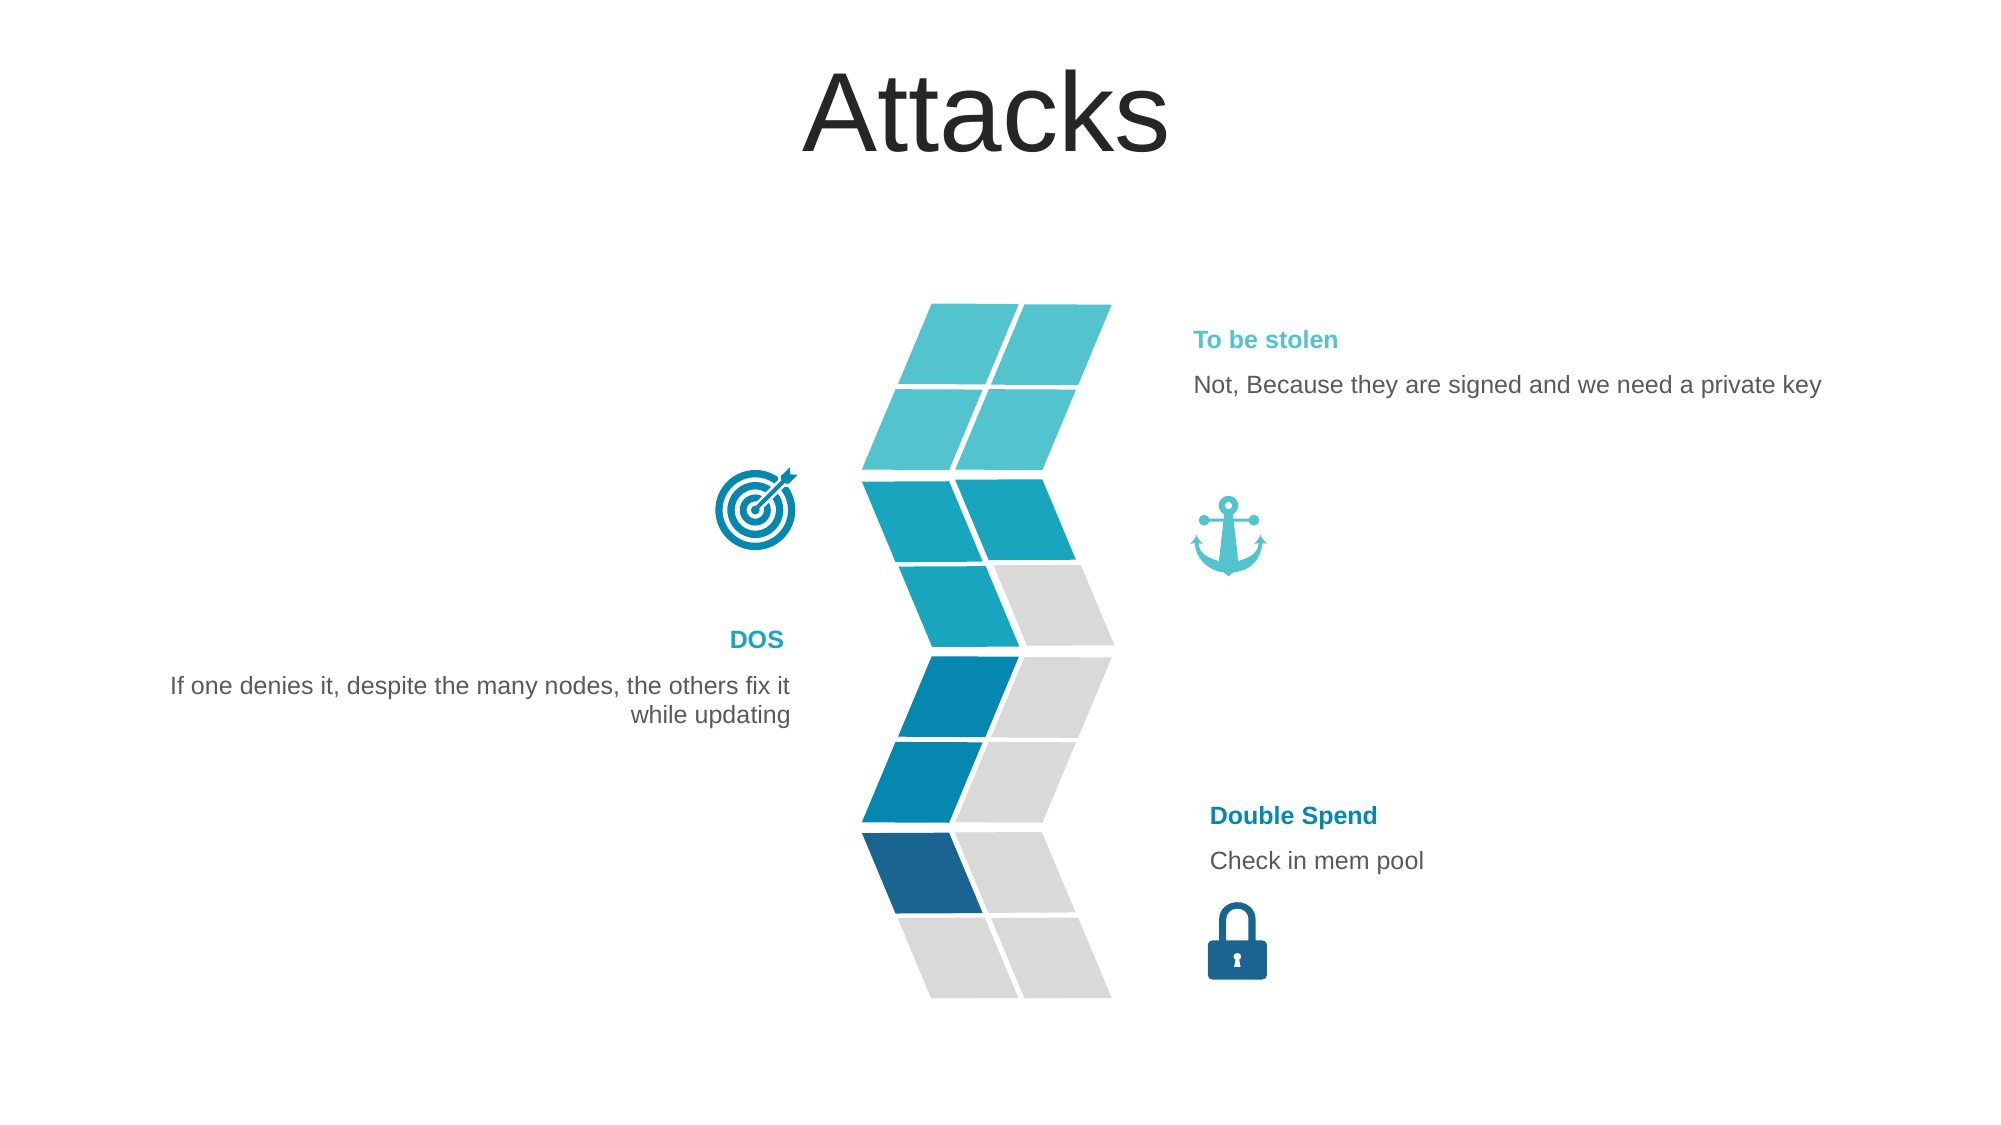

Attacks

To be stolen
Not, Because they are signed and we need a private key

DOS
If one denies it, despite the many nodes, the others fix it while updating
Double Spend
Check in mem pool